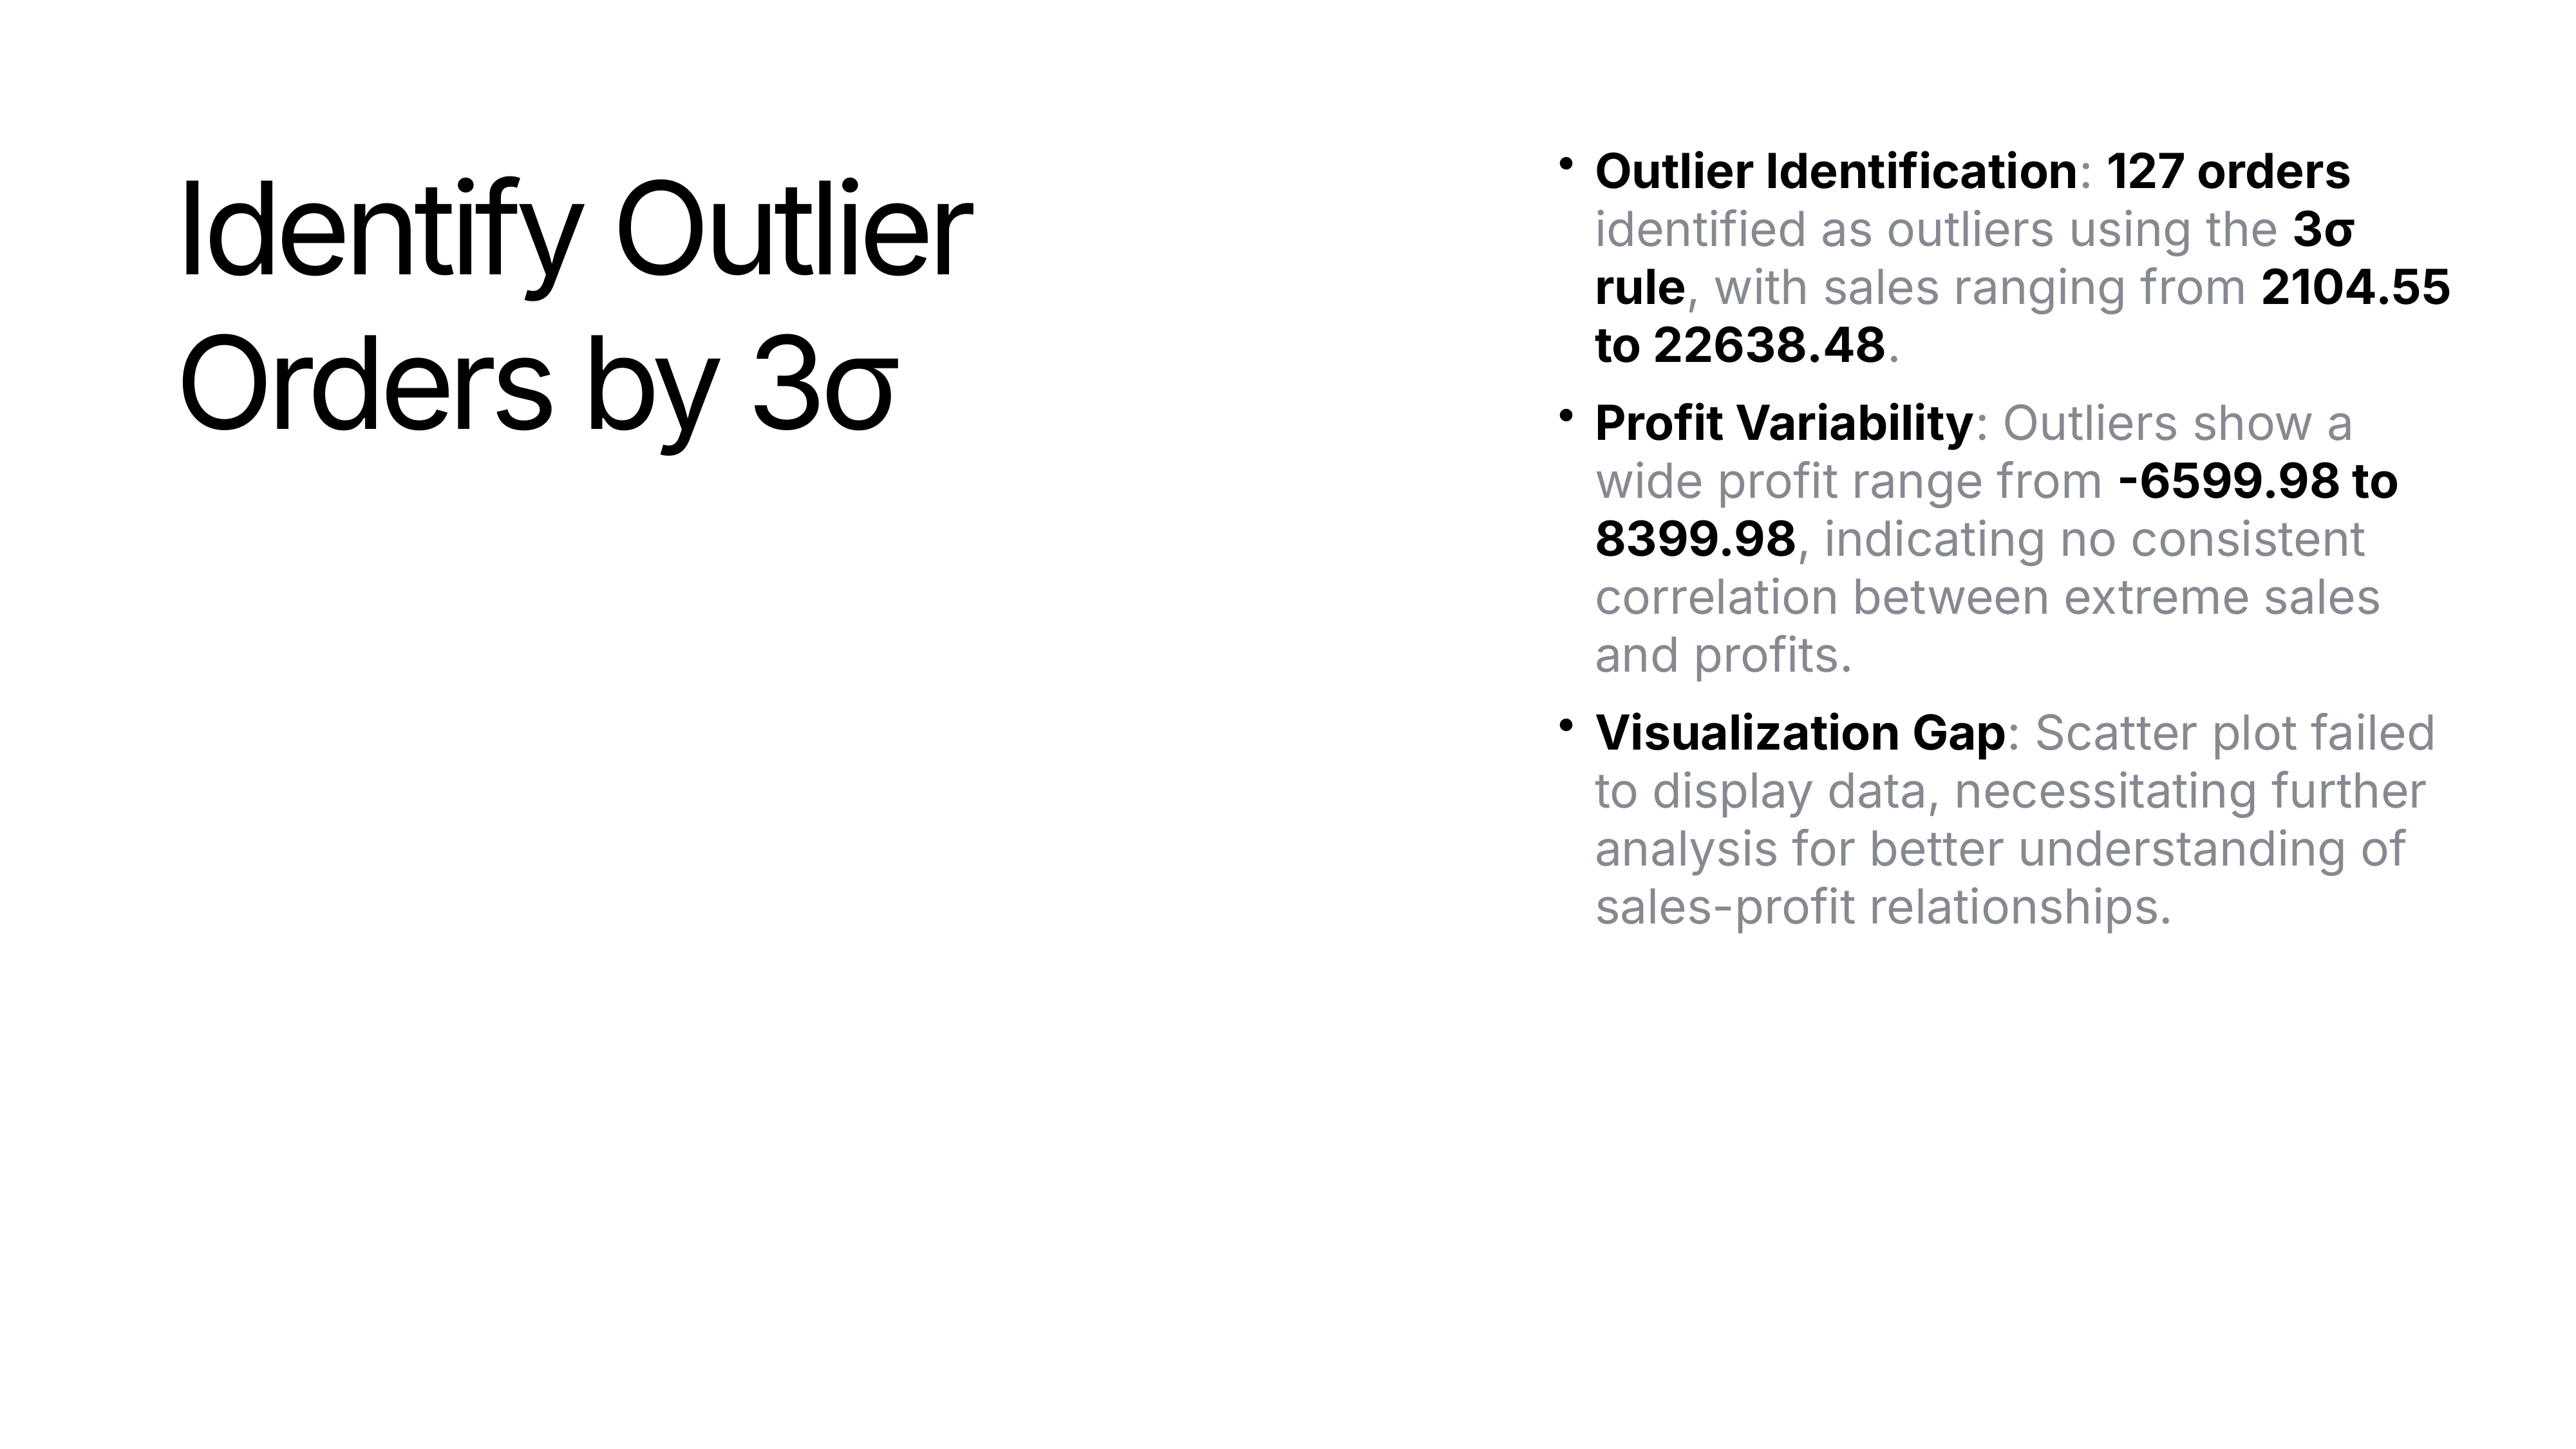

Outlier Identification: 127 orders identified as outliers using the 3σ rule, with sales ranging from 2104.55 to 22638.48.
Profit Variability: Outliers show a wide profit range from -6599.98 to 8399.98, indicating no consistent correlation between extreme sales and profits.
Visualization Gap: Scatter plot failed to display data, necessitating further analysis for better understanding of sales-profit relationships.
Identify Outlier Orders by 3σ